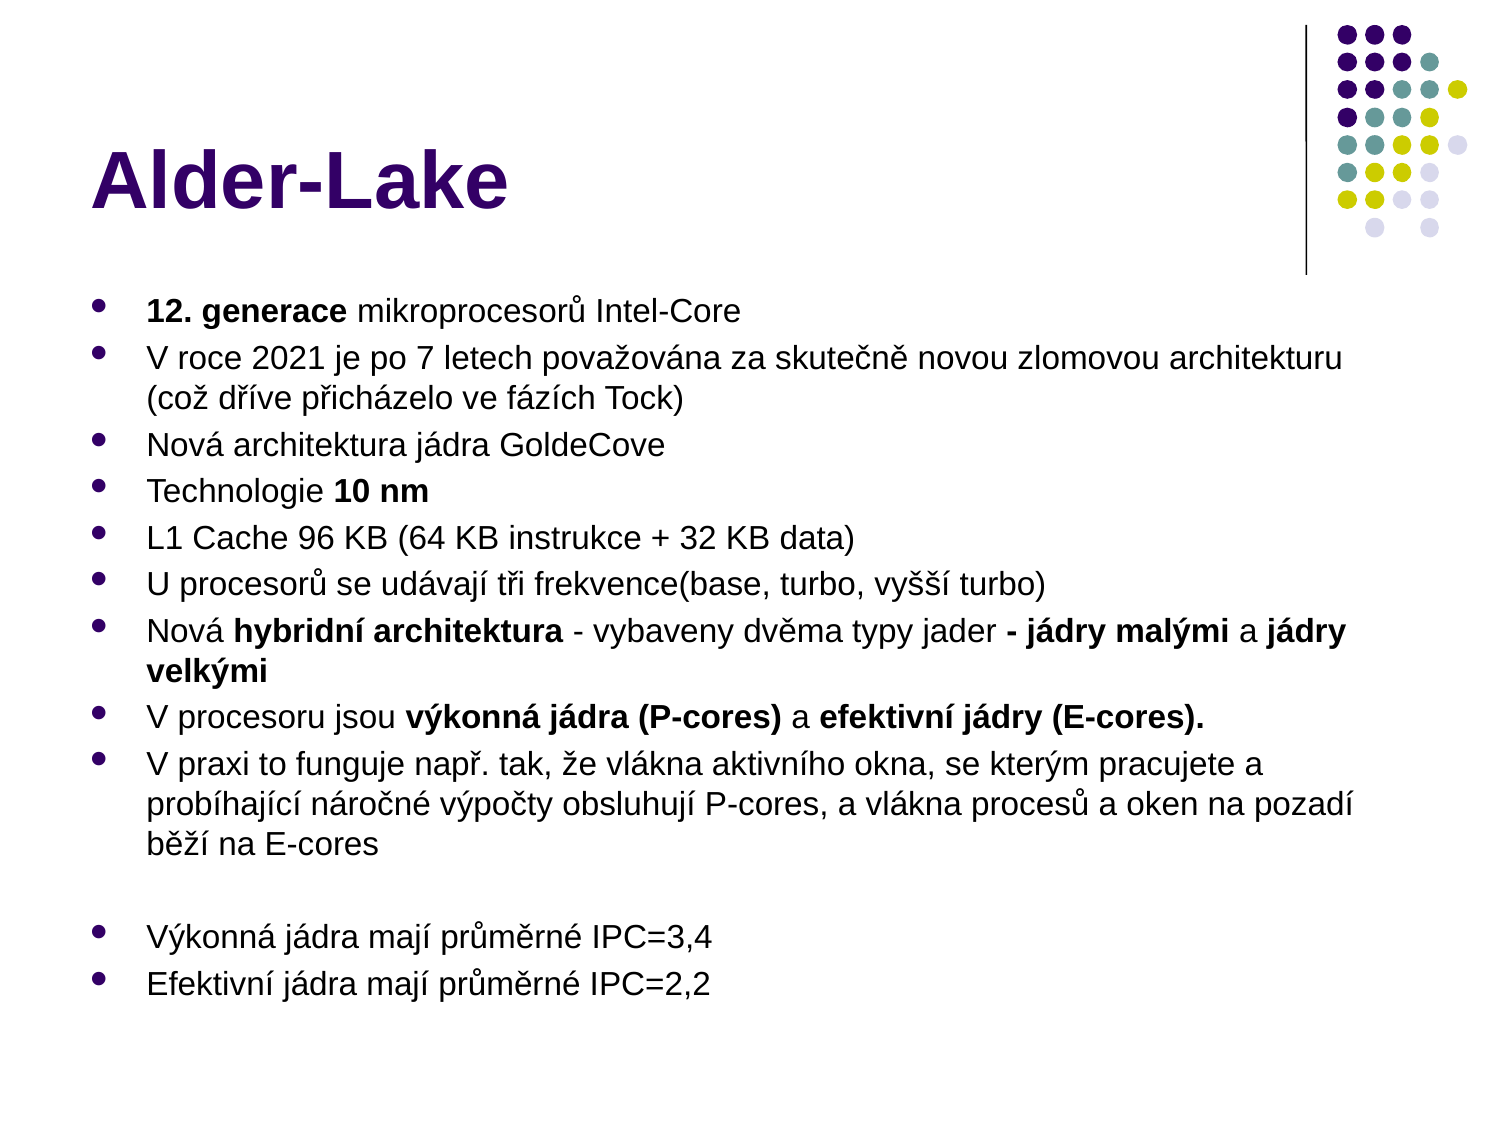

# Alder-Lake
12. generace mikroprocesorů Intel-Core
V roce 2021 je po 7 letech považována za skutečně novou zlomovou architekturu (což dříve přicházelo ve fázích Tock)
Nová architektura jádra GoldeCove
Technologie 10 nm
L1 Cache 96 KB (64 KB instrukce + 32 KB data)
U procesorů se udávají tři frekvence(base, turbo, vyšší turbo)
Nová hybridní architektura - vybaveny dvěma typy jader - jádry malými a jádry velkými
V procesoru jsou výkonná jádra (P-cores) a efektivní jádry (E-cores).
V praxi to funguje např. tak, že vlákna aktivního okna, se kterým pracujete a probíhající náročné výpočty obsluhují P-cores, a vlákna procesů a oken na pozadí běží na E-cores

Výkonná jádra mají průměrné IPC=3,4
Efektivní jádra mají průměrné IPC=2,2